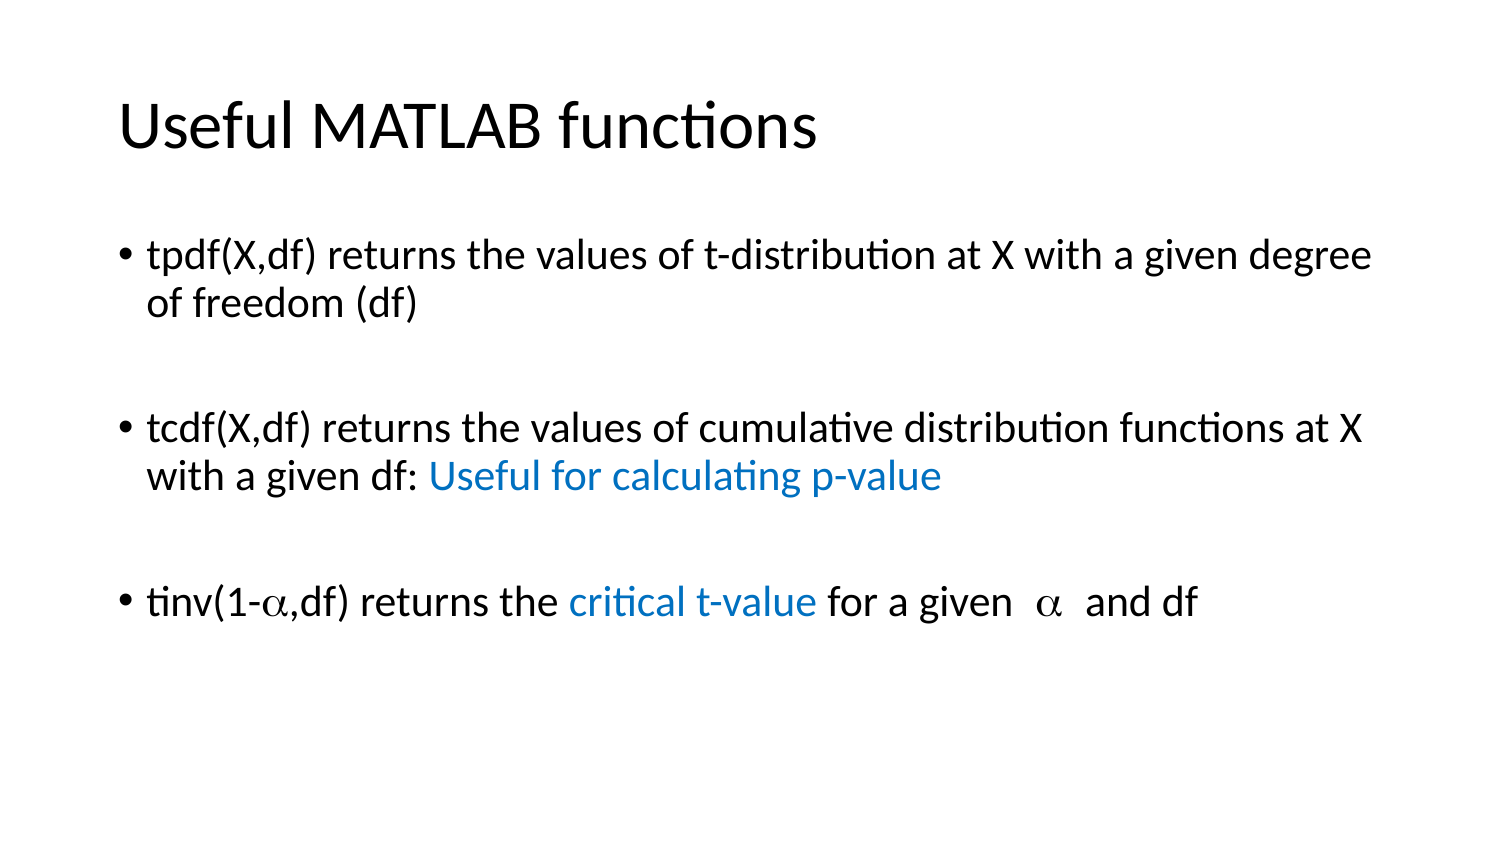

# Useful MATLAB functions
tpdf(X,df) returns the values of t-distribution at X with a given degree of freedom (df)

tcdf(X,df) returns the values of cumulative distribution functions at X with a given df: Useful for calculating p-value

tinv(1-α,df) returns the critical t-value for a given α and df